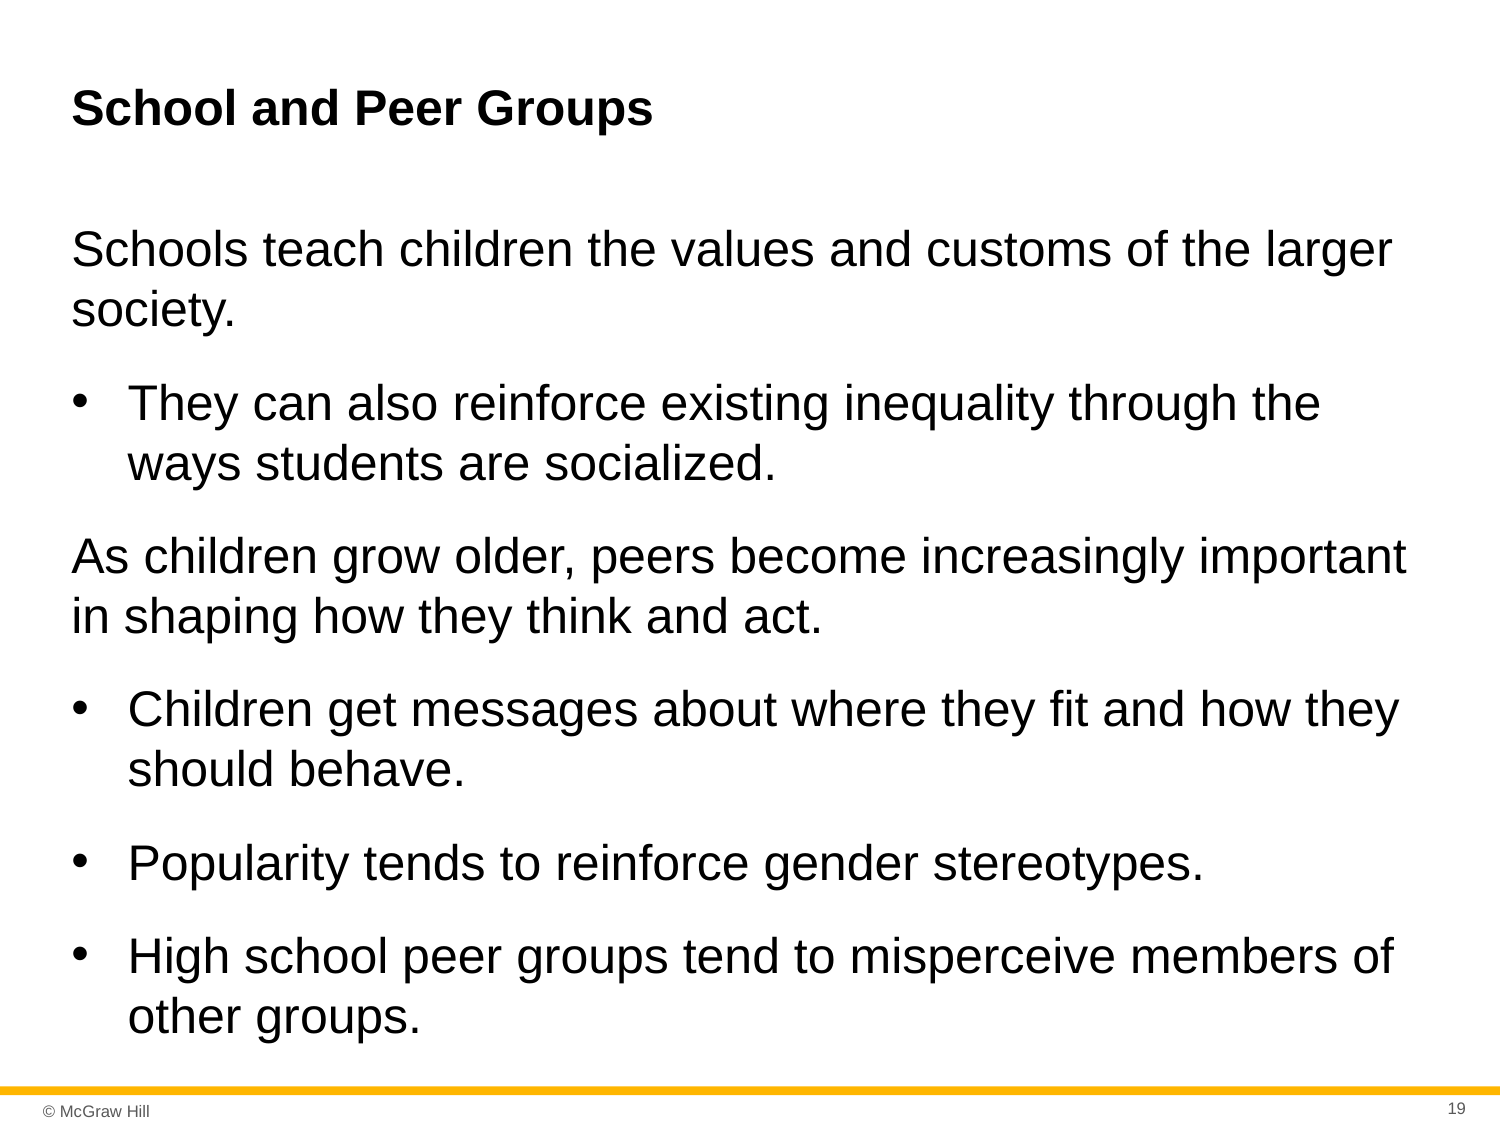

# School and Peer Groups
Schools teach children the values and customs of the larger society.
They can also reinforce existing inequality through the ways students are socialized.
As children grow older, peers become increasingly important in shaping how they think and act.
Children get messages about where they fit and how they should behave.
Popularity tends to reinforce gender stereotypes.
High school peer groups tend to misperceive members of other groups.